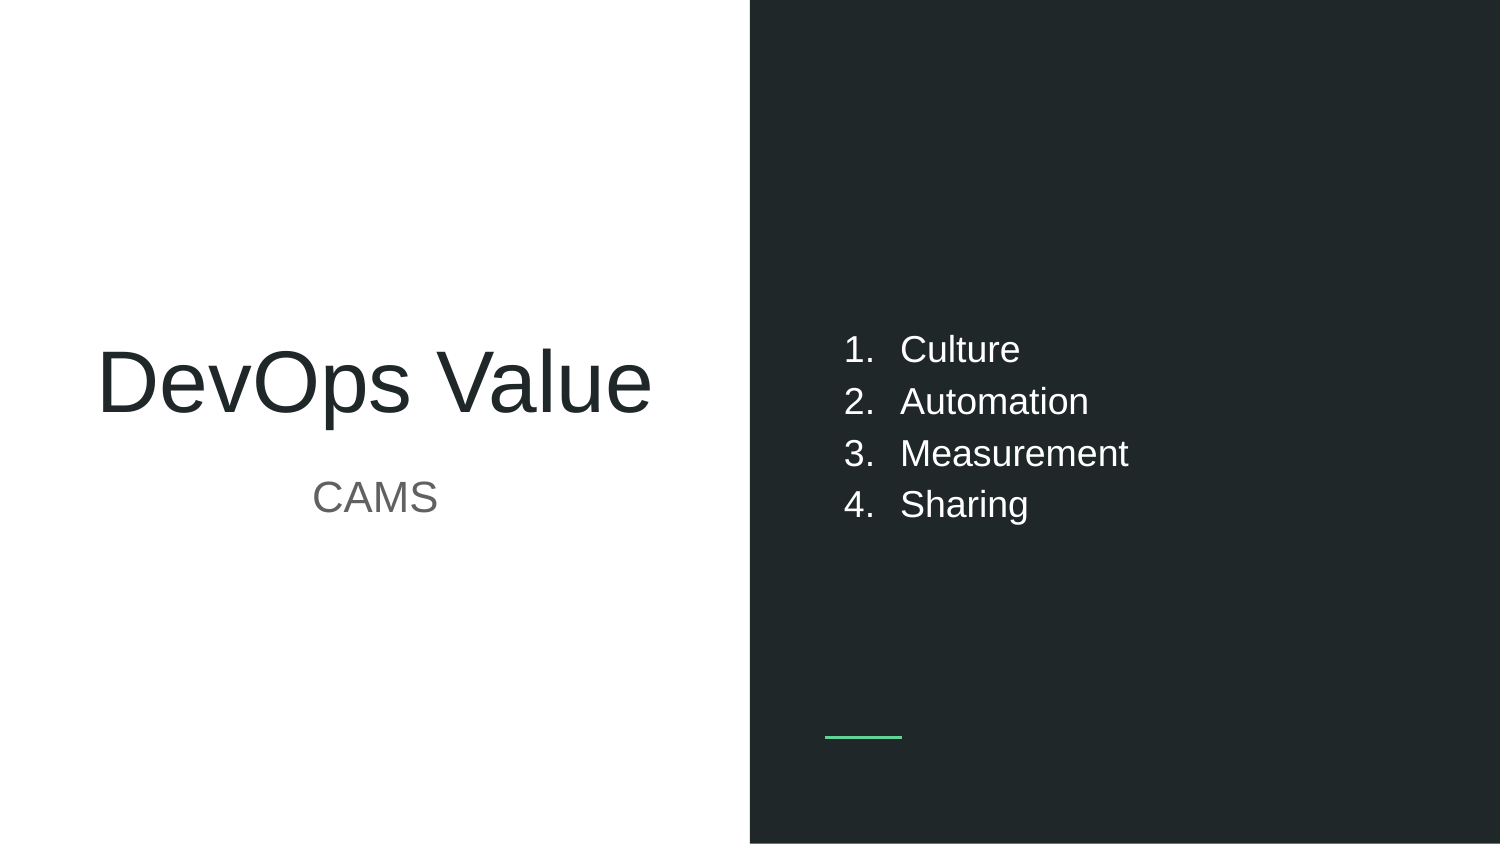

Culture
Automation
Measurement
Sharing
# DevOps Value
CAMS